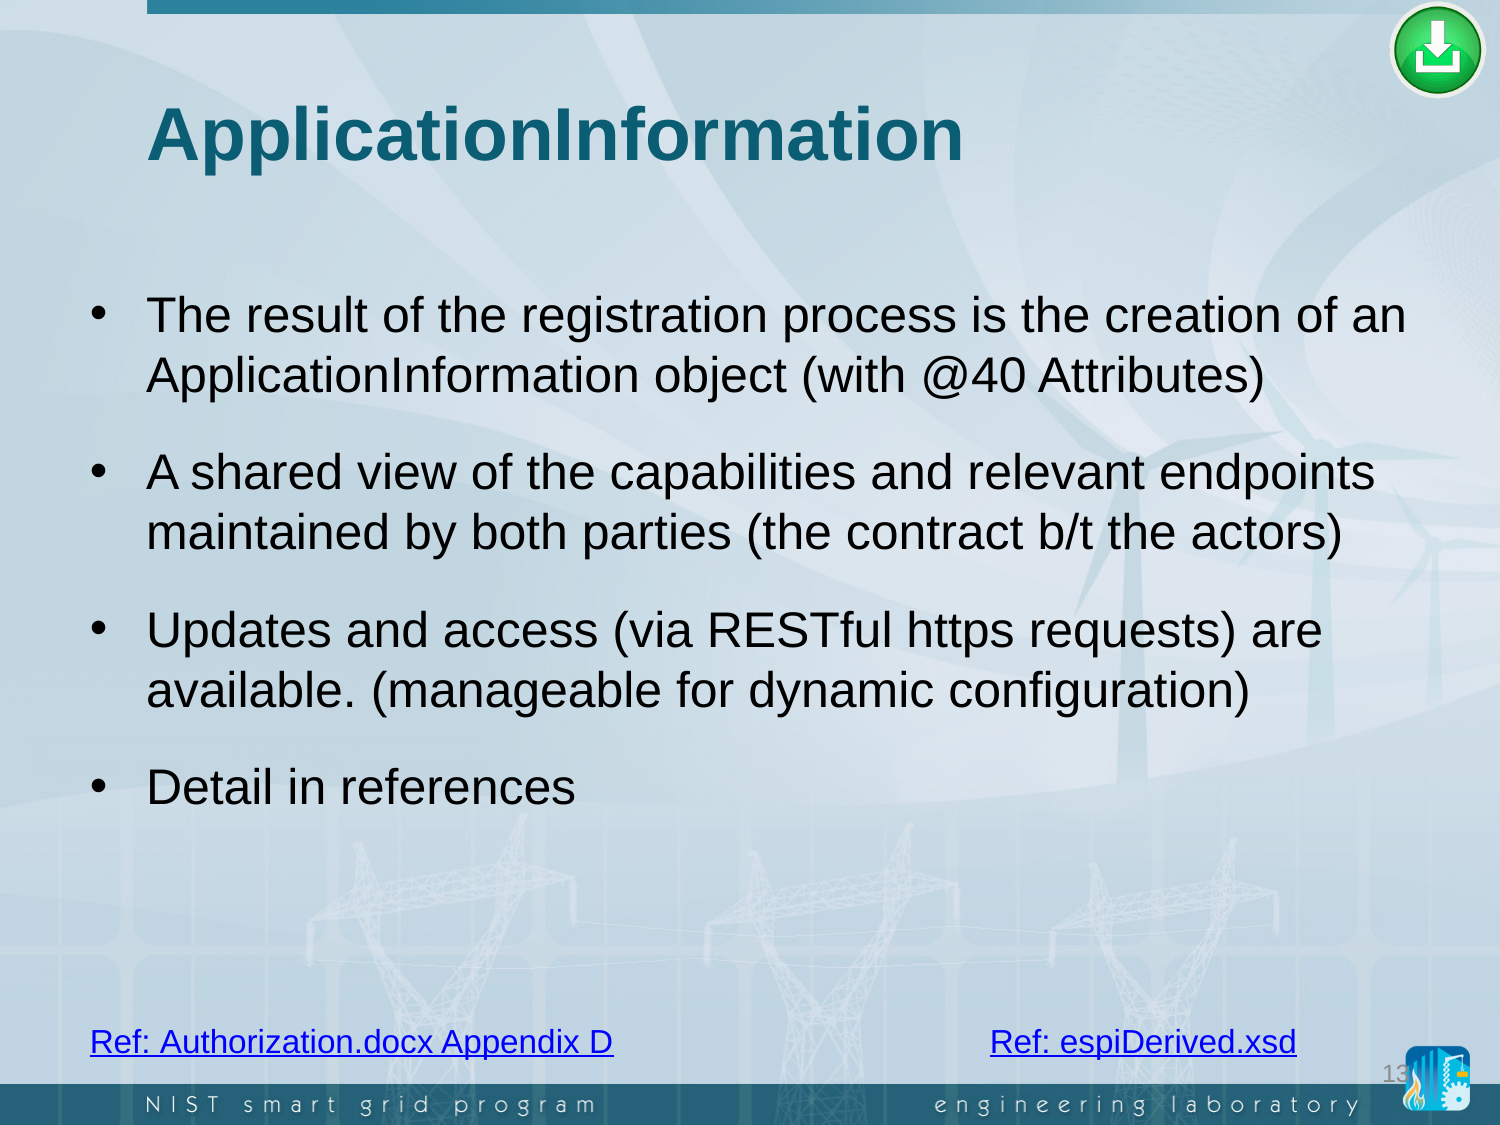

# ApplicationInformation
The result of the registration process is the creation of an ApplicationInformation object (with @40 Attributes)
A shared view of the capabilities and relevant endpoints maintained by both parties (the contract b/t the actors)
Updates and access (via RESTful https requests) are available. (manageable for dynamic configuration)
Detail in references
Ref: Authorization.docx Appendix D
Ref: espiDerived.xsd
13